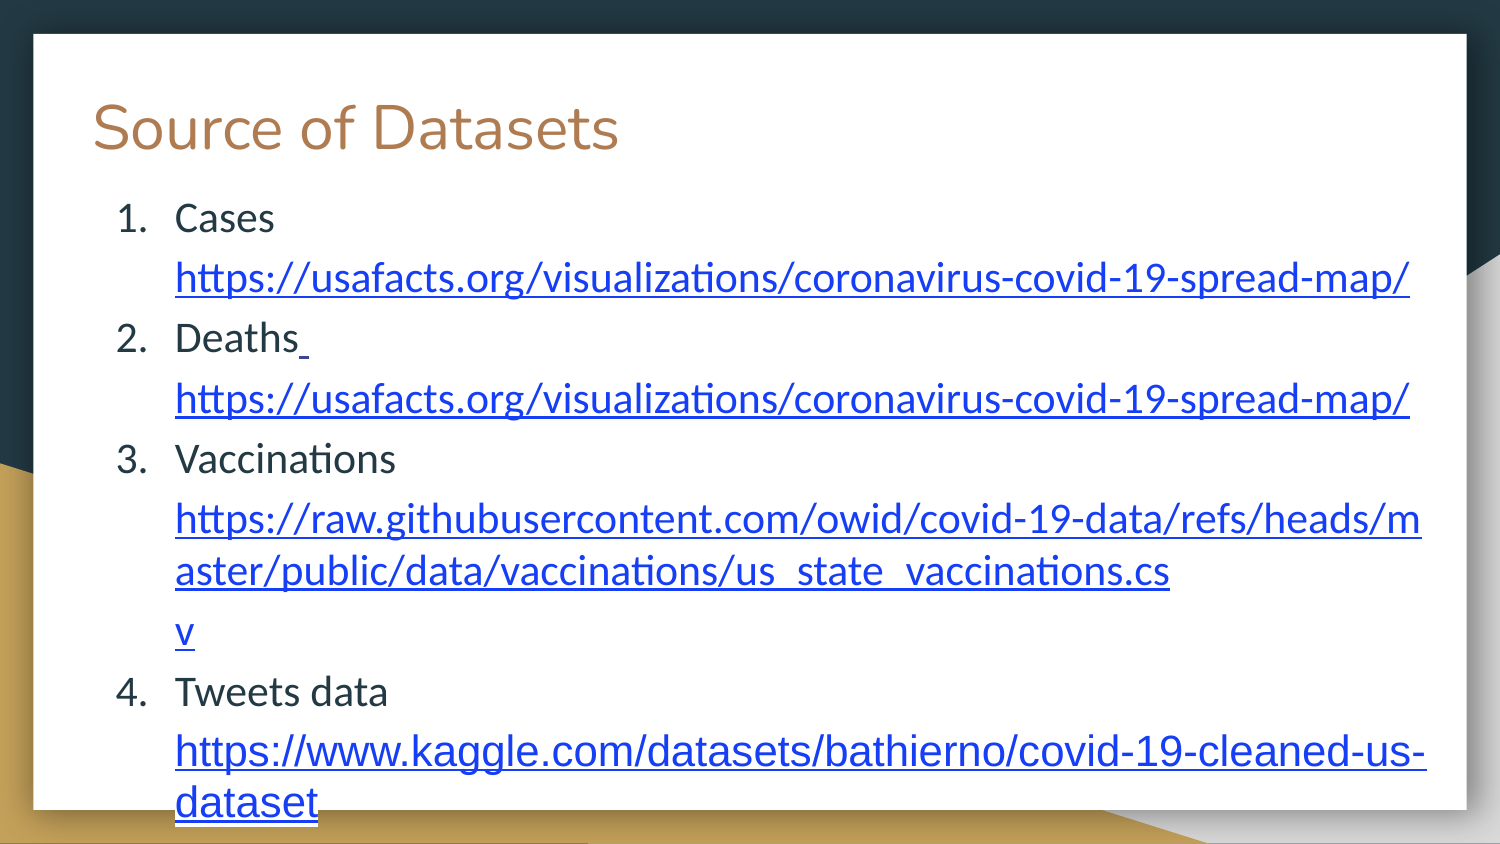

# Source of Datasets
Cases https://usafacts.org/visualizations/coronavirus-covid-19-spread-map/
Deaths https://usafacts.org/visualizations/coronavirus-covid-19-spread-map/
Vaccinations  https://raw.githubusercontent.com/owid/covid-19-data/refs/heads/master/public/data/vaccinations/us_state_vaccinations.csv
Tweets data  https://www.kaggle.com/datasets/bathierno/covid-19-cleaned-us-dataset